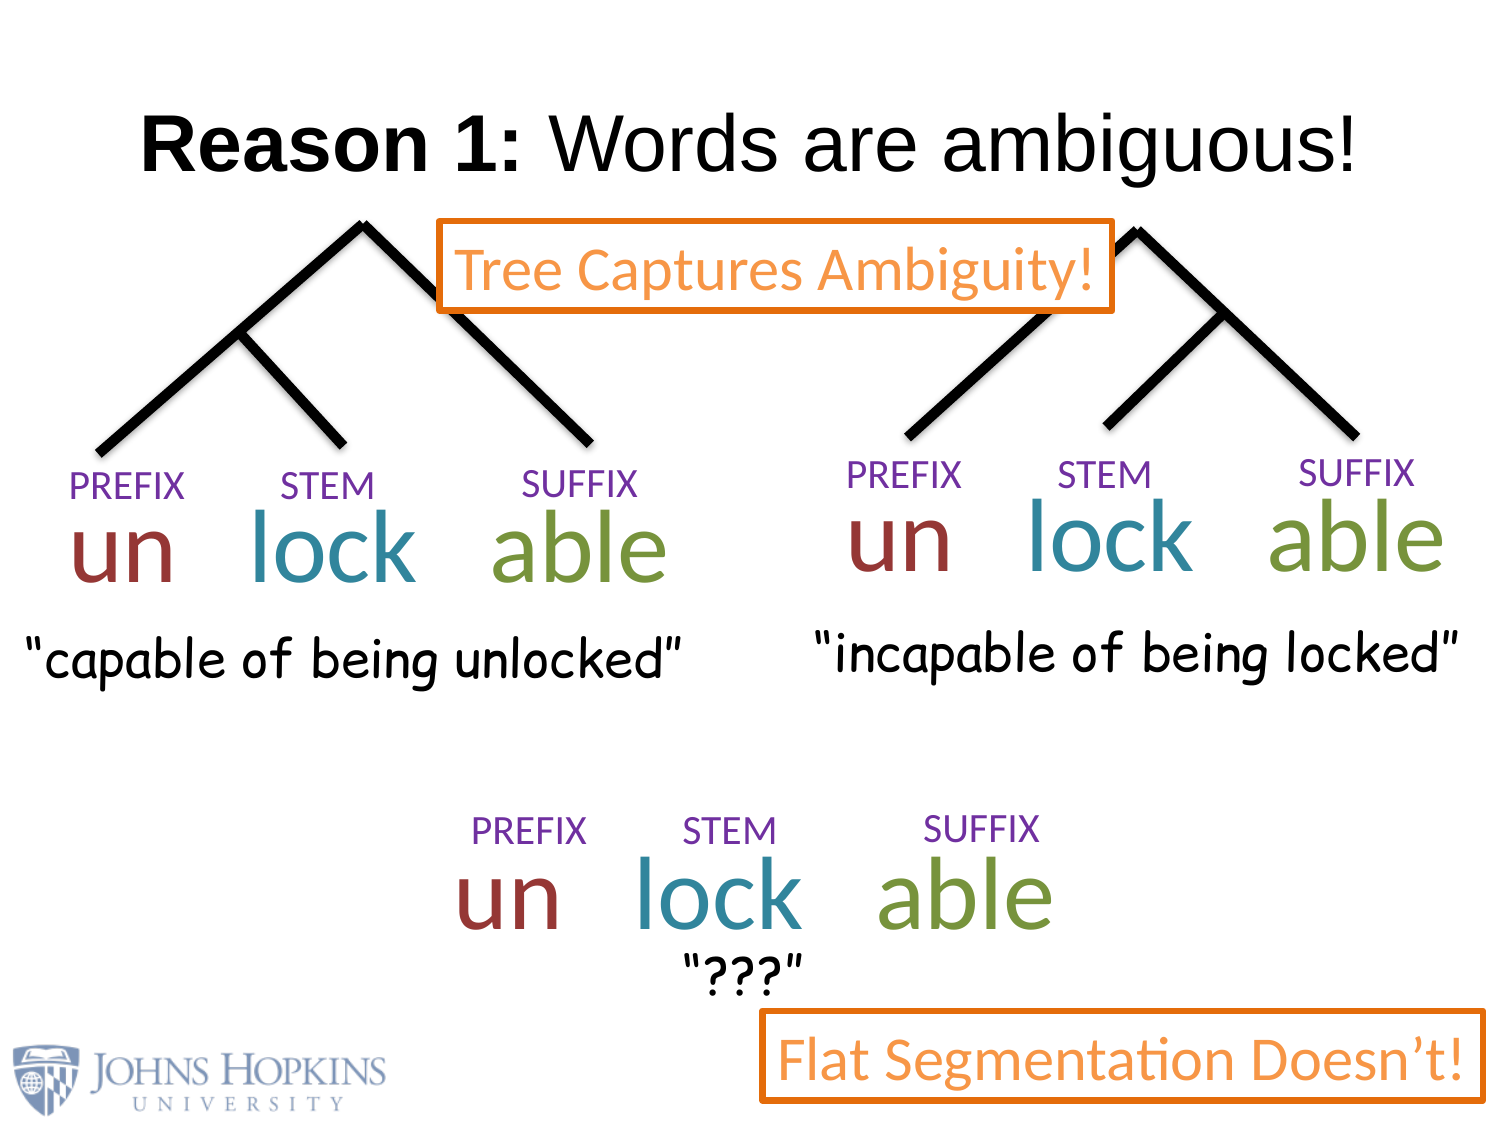

# Reason 1: Words are ambiguous!
Tree Captures Ambiguity!
SUFFIX
PREFIX
STEM
SUFFIX
PREFIX
STEM
un   lock   able
un   lock   able
“incapable of being locked”
“capable of being unlocked”
SUFFIX
PREFIX
STEM
un   lock   able
“???”
Flat Segmentation Doesn’t!